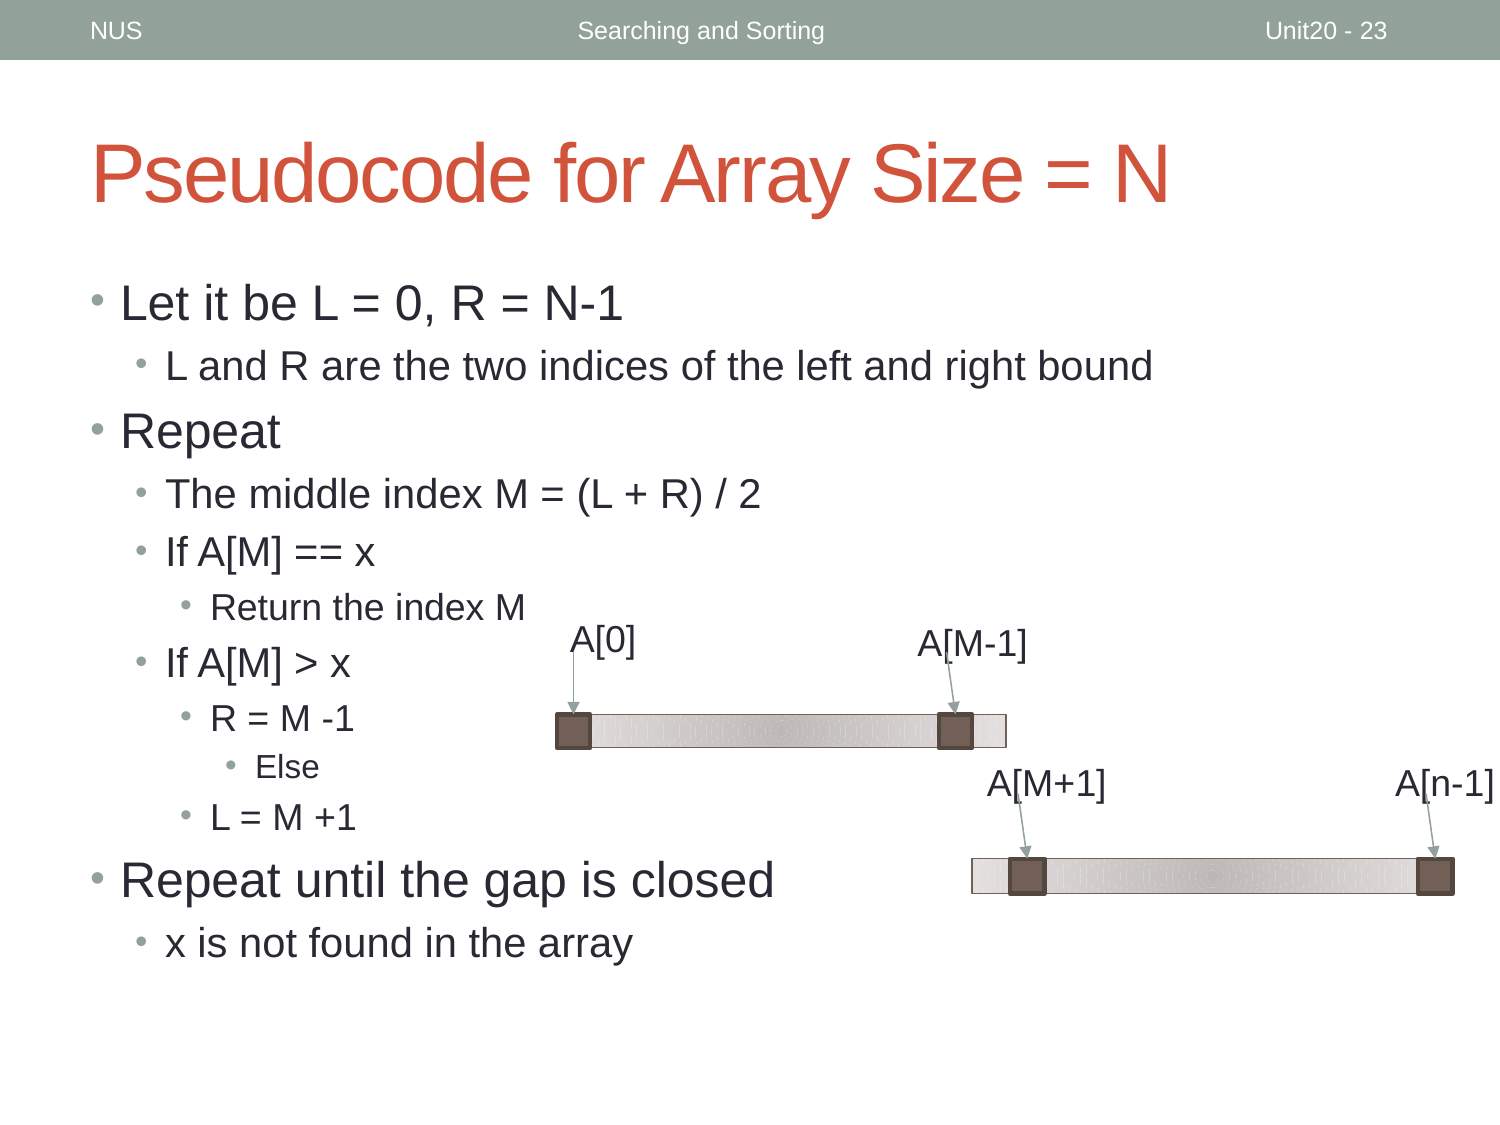

NUS
Searching and Sorting
Unit20 - 23
# Pseudocode for Array Size = N
Let it be L = 0, R = N-1
L and R are the two indices of the left and right bound
Repeat
The middle index M = (L + R) / 2
If A[M] == x
Return the index M
If A[M] > x
R = M -1
Else
L = M +1
Repeat until the gap is closed
x is not found in the array
A[0]
A[M-1]

A[M+1]
A[n-1]